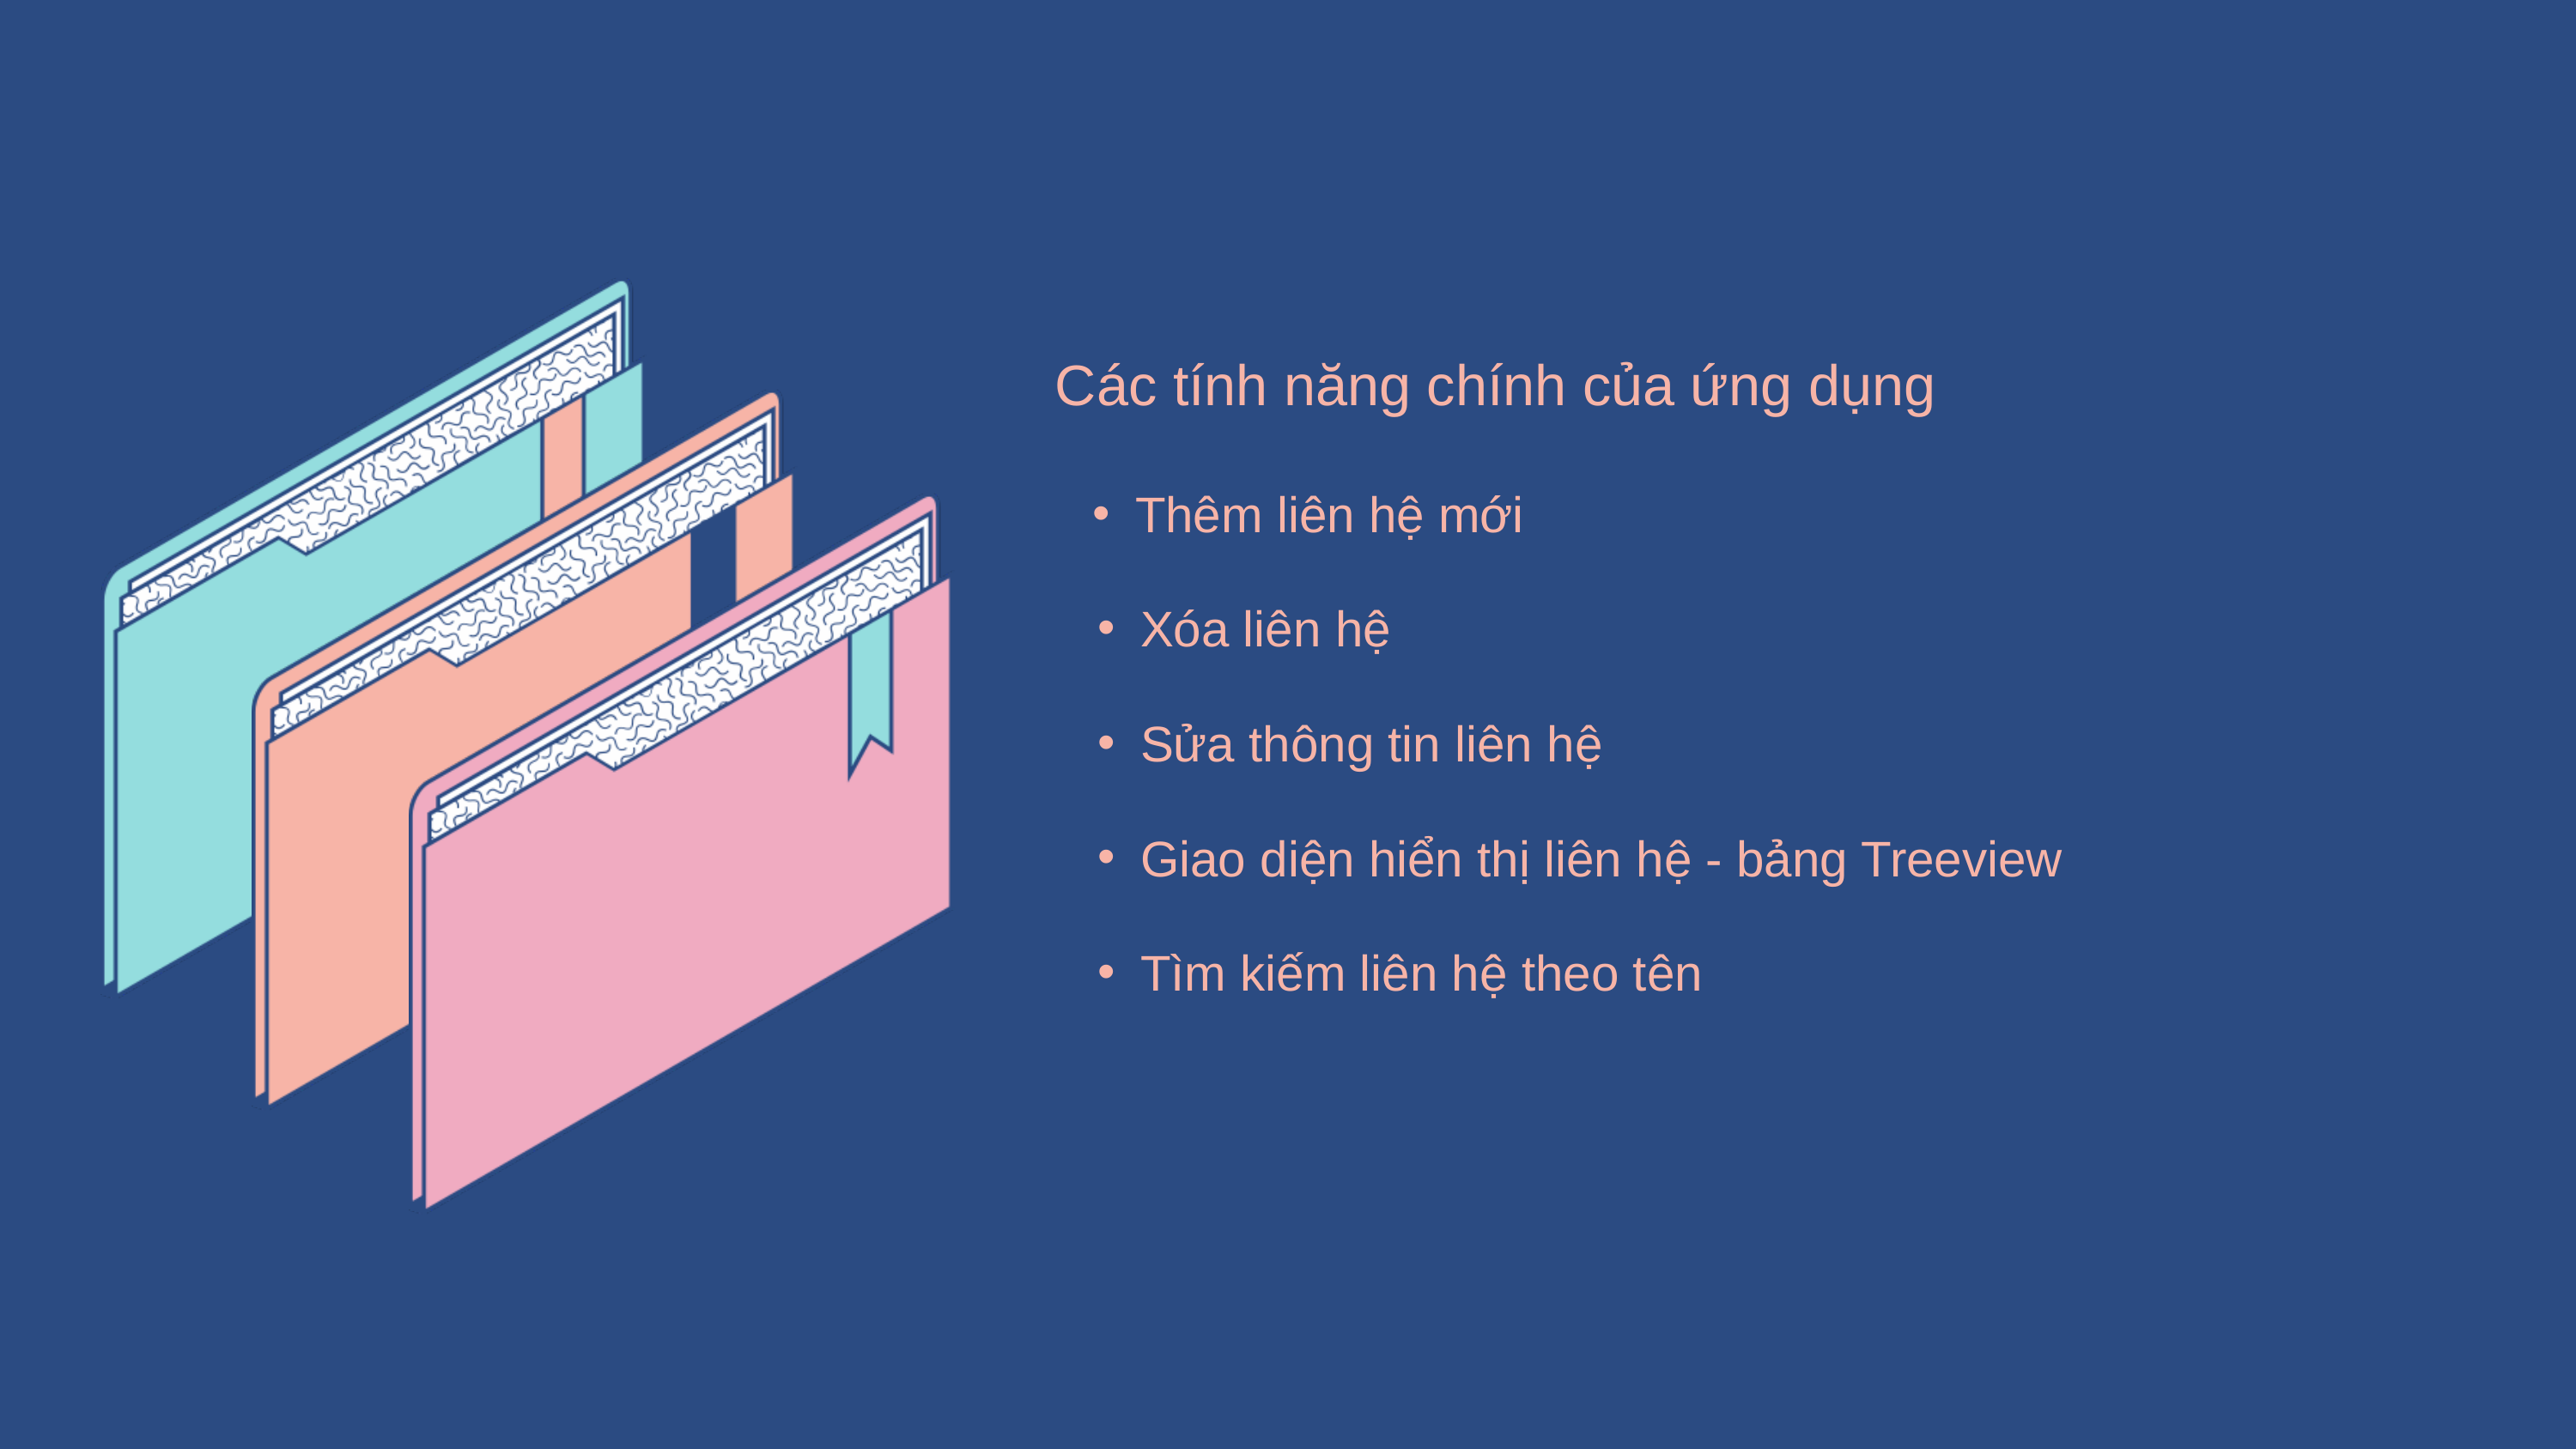

Các tính năng chính của ứng dụng

Thêm liên hệ mới

Xóa liên hệ
Sửa thông tin liên hệ
Giao diện hiển thị liên hệ - bảng Treeview
Tìm kiếm liên hệ theo tên